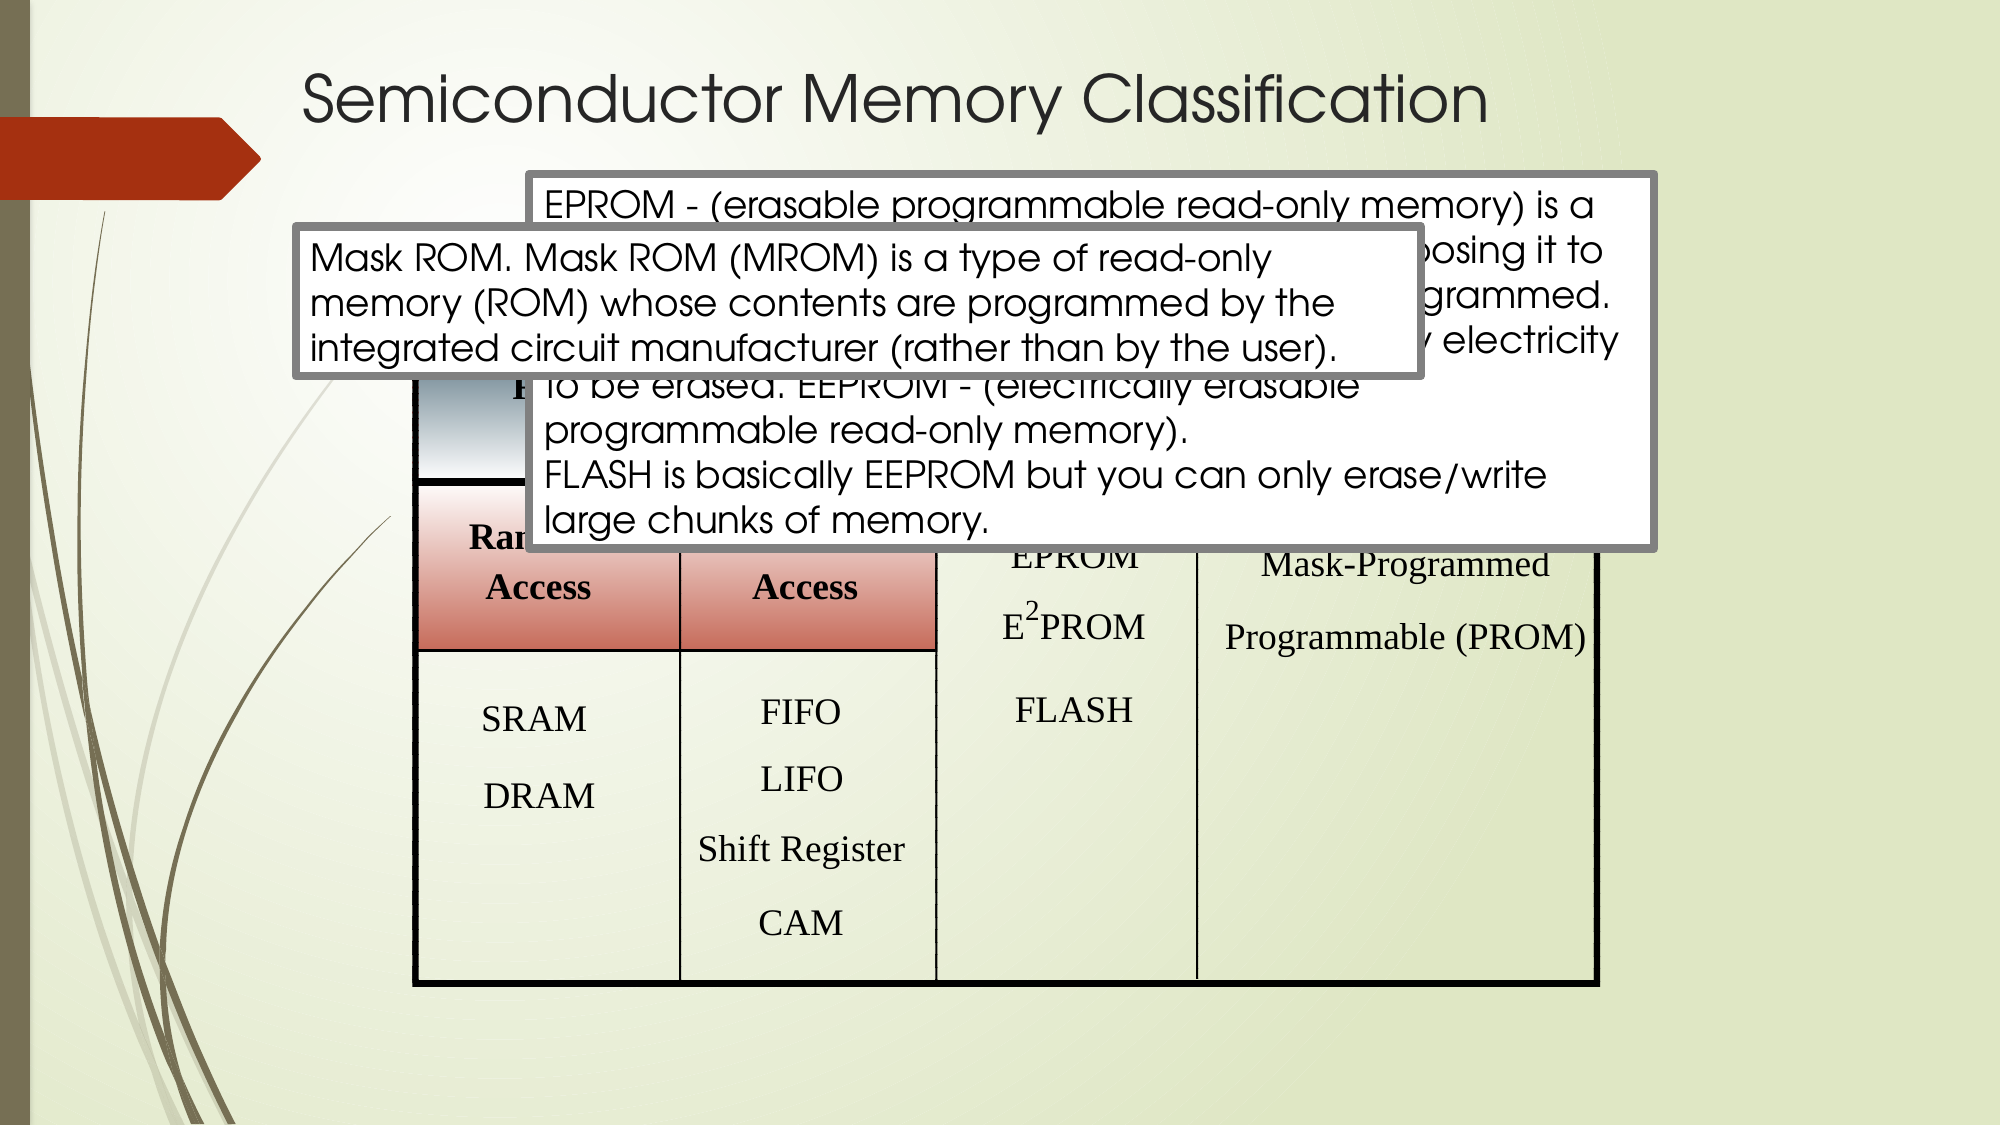

# Semiconductor Memory Classification
EPROM - (erasable programmable read-only memory) is a special type of PROM that can be erased by exposing it to ultraviolet light. Once it is erased, it can be reprogrammed. An EEPROM is similar to a PROM, but requires only electricity to be erased. EEPROM - (electrically erasable programmable read-only memory).
FLASH is basically EEPROM but you can only erase/write large chunks of memory.
Mask ROM. Mask ROM (MROM) is a type of read-only memory (ROM) whose contents are programmed by the integrated circuit manufacturer (rather than by the user).

Non-Volatile
Read-Write
Memory
Read-Write Memory
Read-Only Memory

Random
Non-Random
EPROM
Mask-Programmed
Access
Access

2
E
PROM
Programmable (PROM)

FLASH
FIFO
SRAM
LIFO
DRAM
Shift Register
CAM